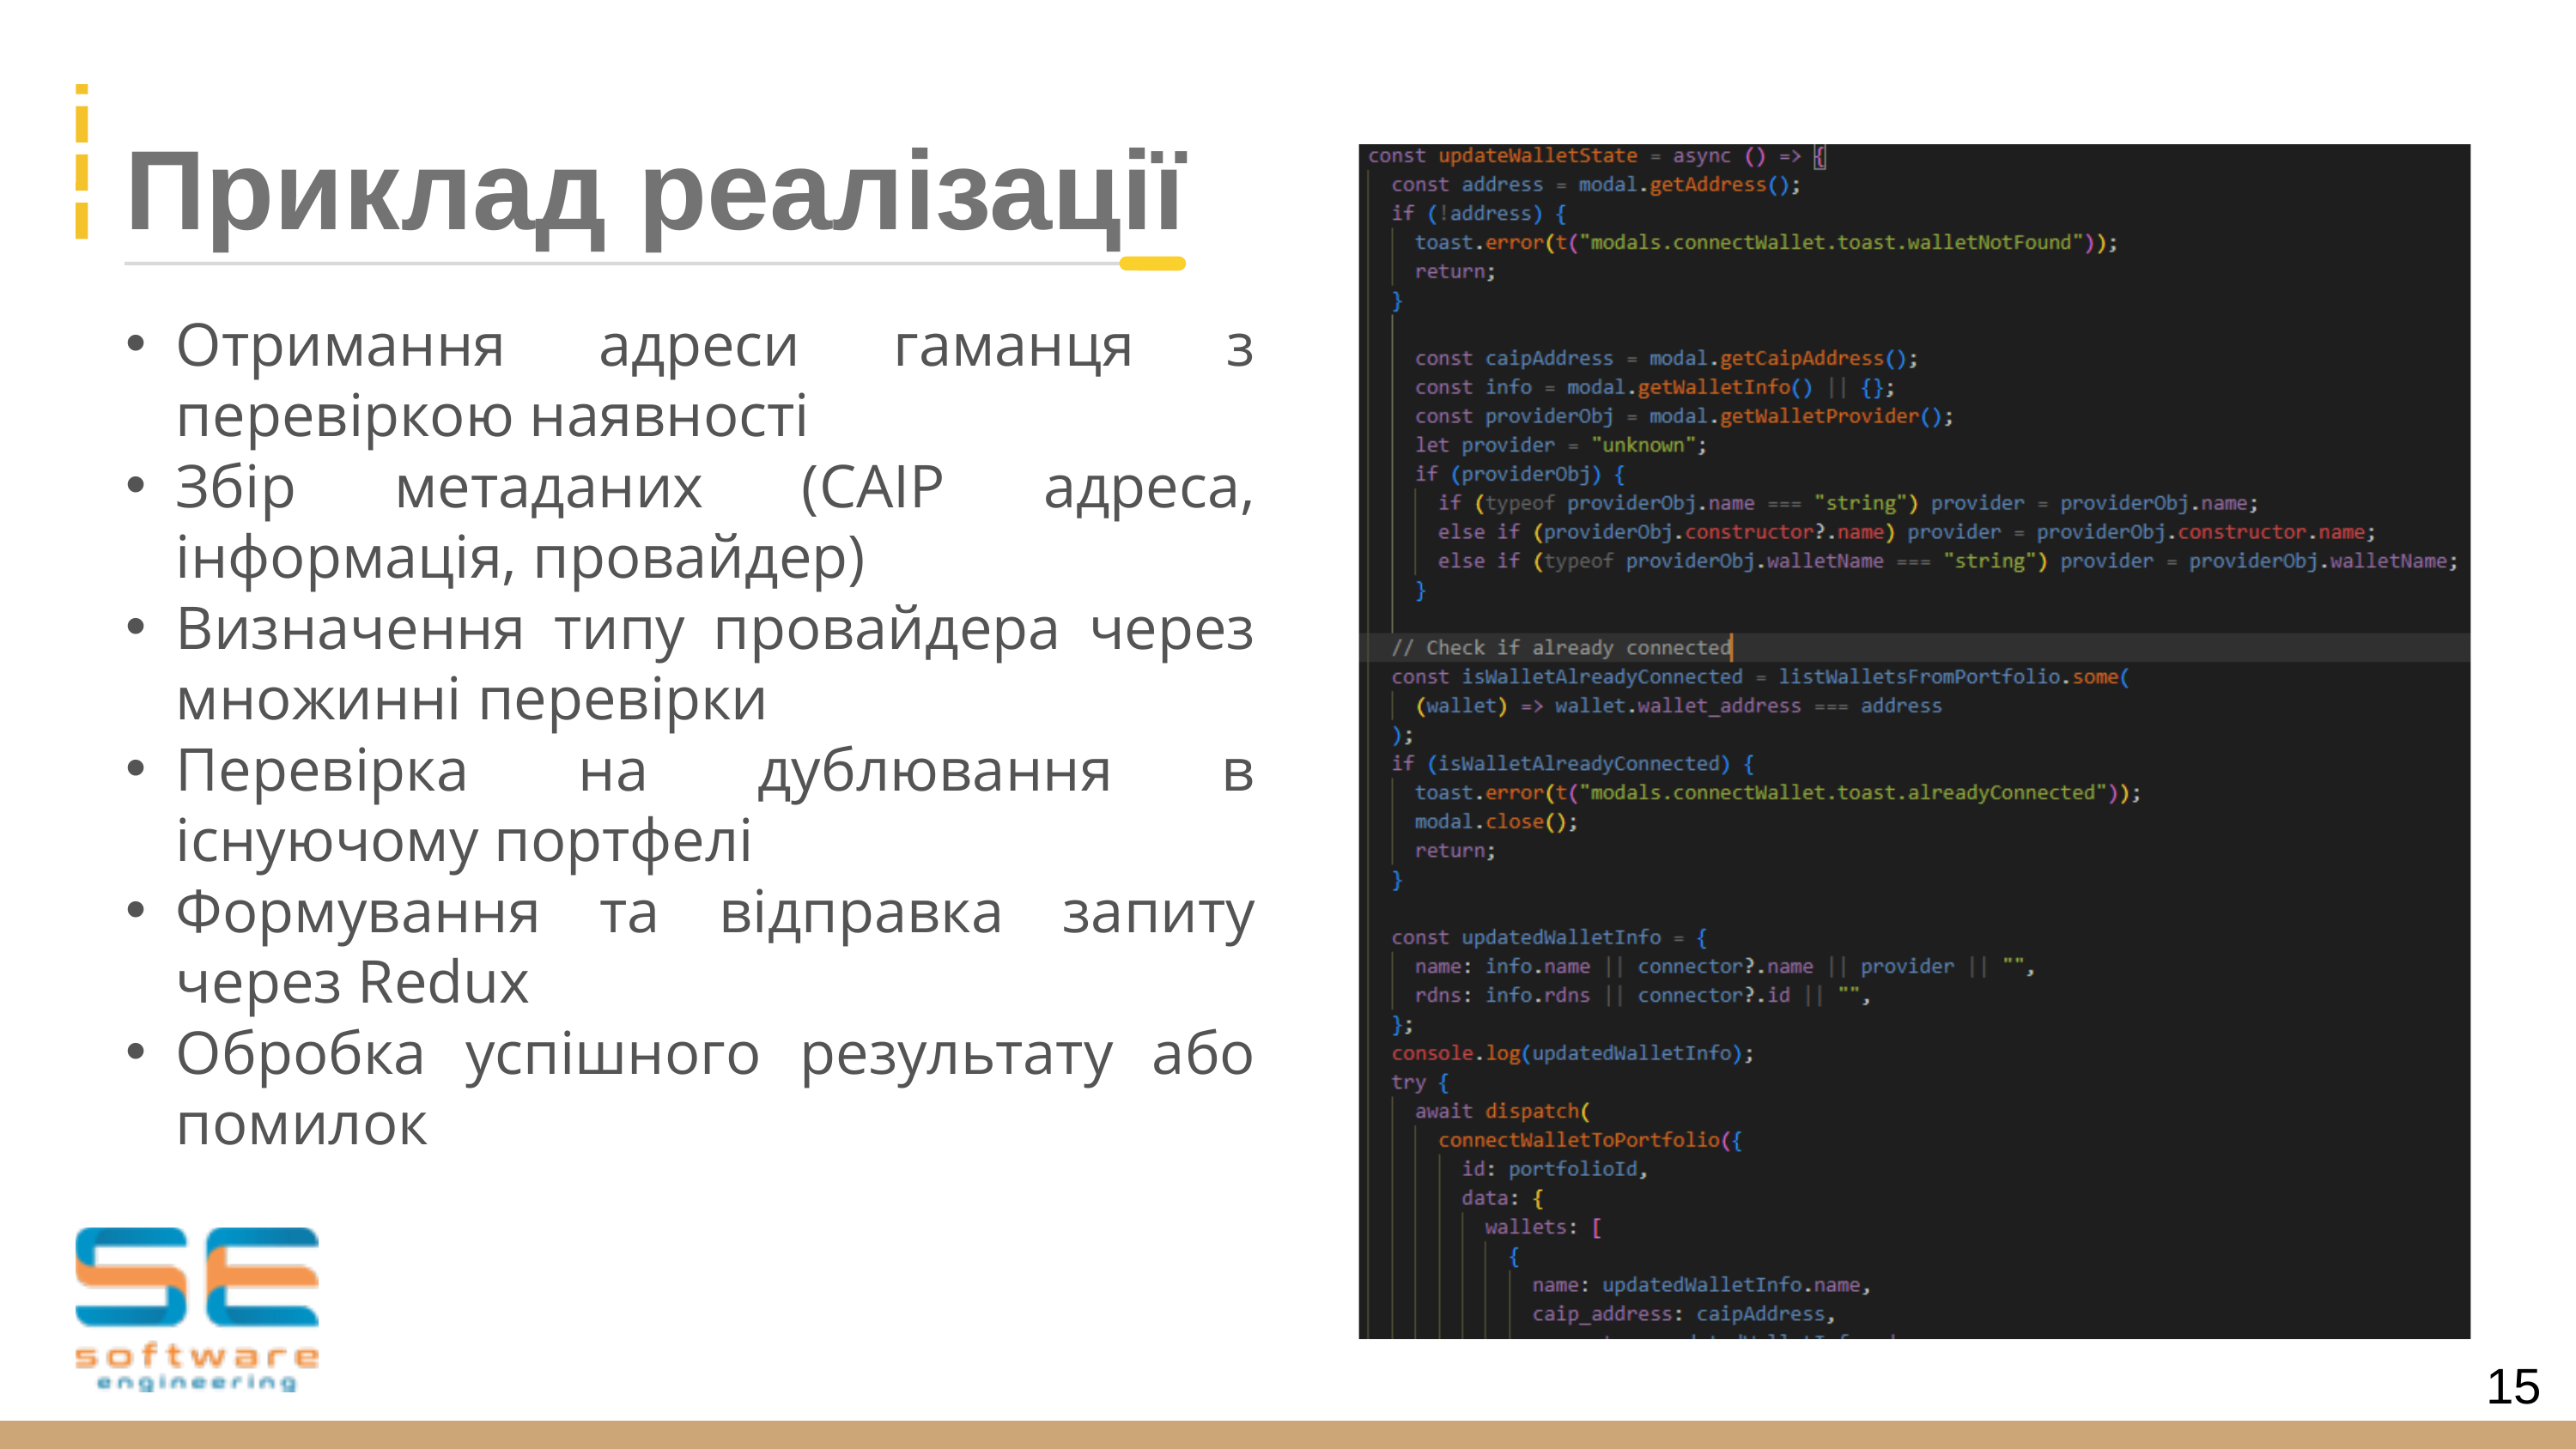

Приклад реалізації

Отримання адреси гаманця з перевіркою наявності
Збір метаданих (CAIP адреса, інформація, провайдер)
Визначення типу провайдера через множинні перевірки
Перевірка на дублювання в існуючому портфелі
Формування та відправка запиту через Redux
Обробка успішного результату або помилок

15